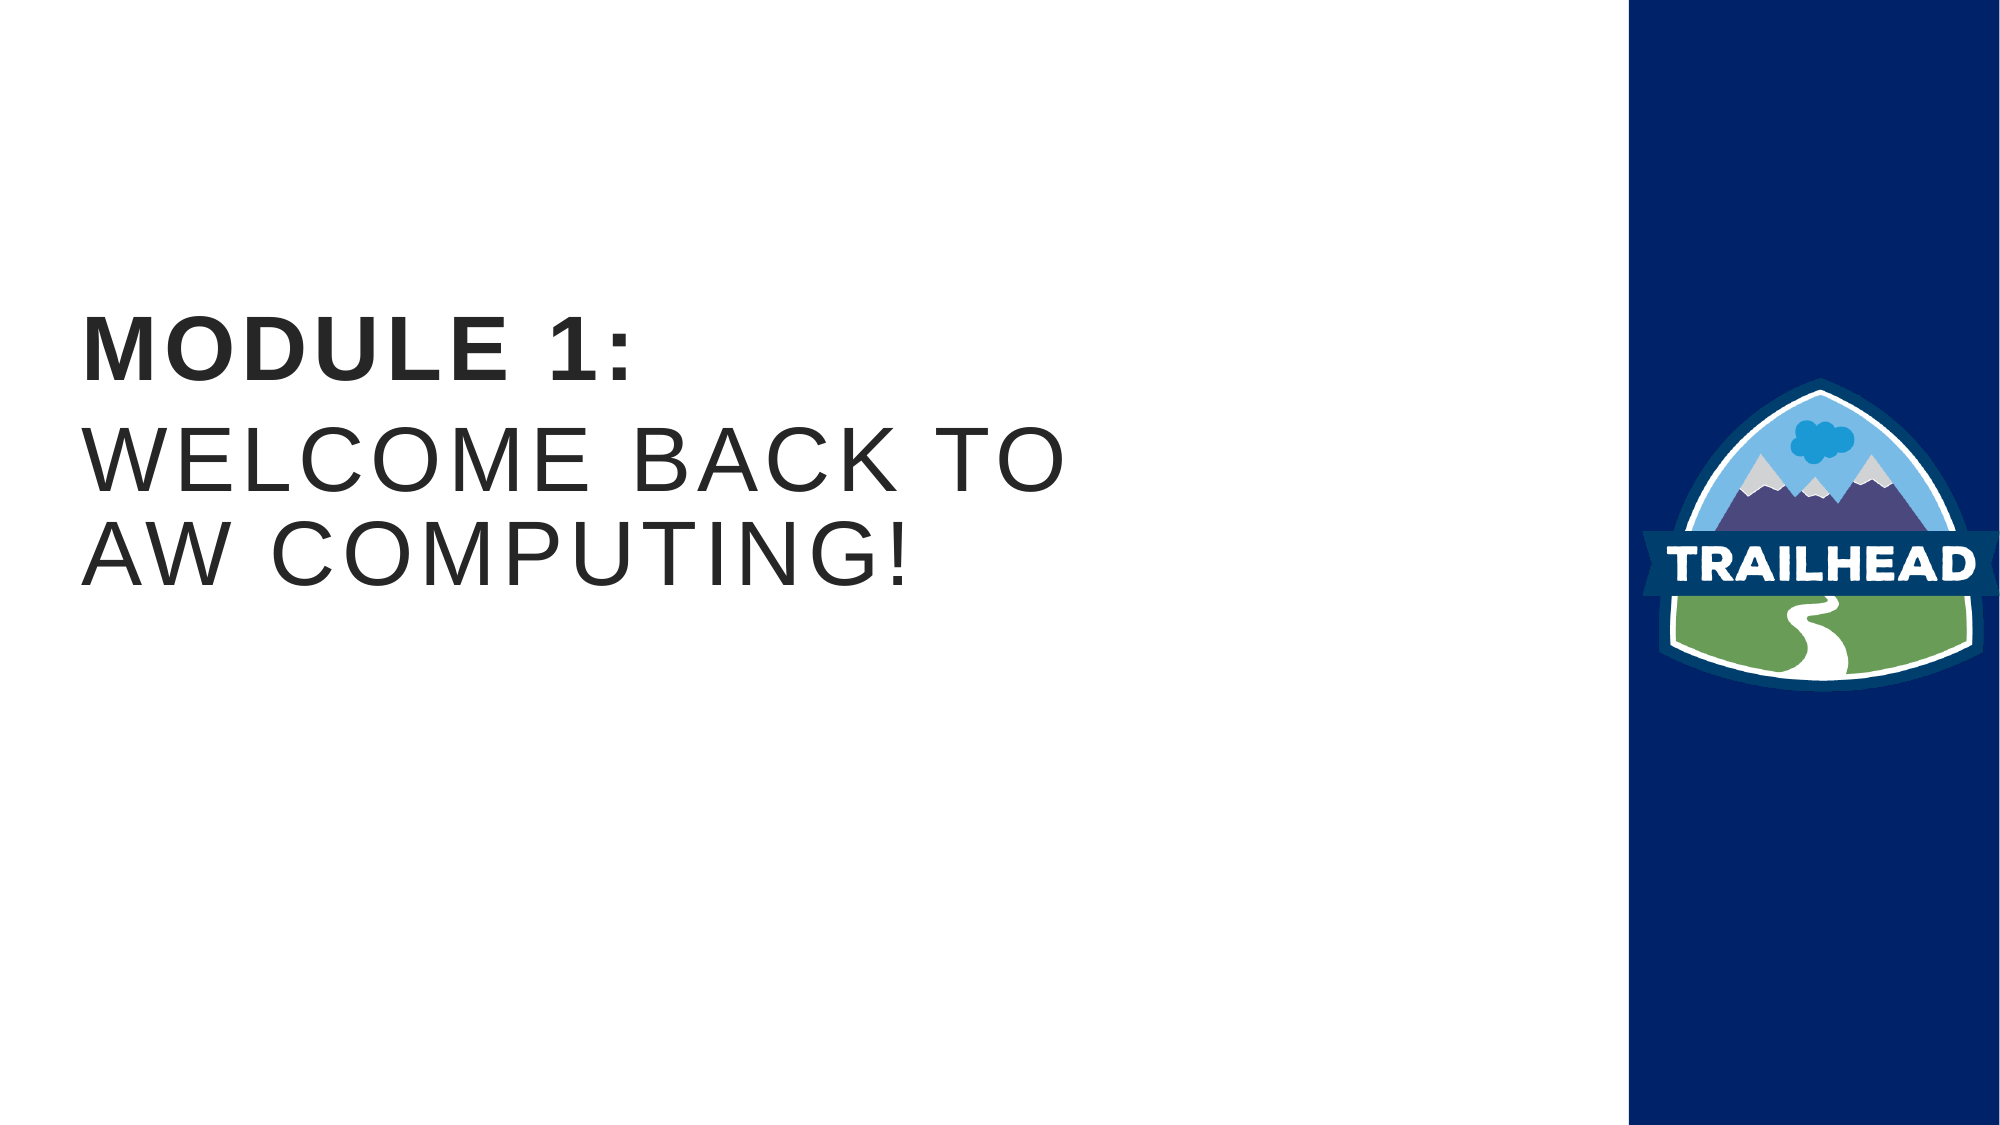

Module 1:
Welcome back to
AW computing!